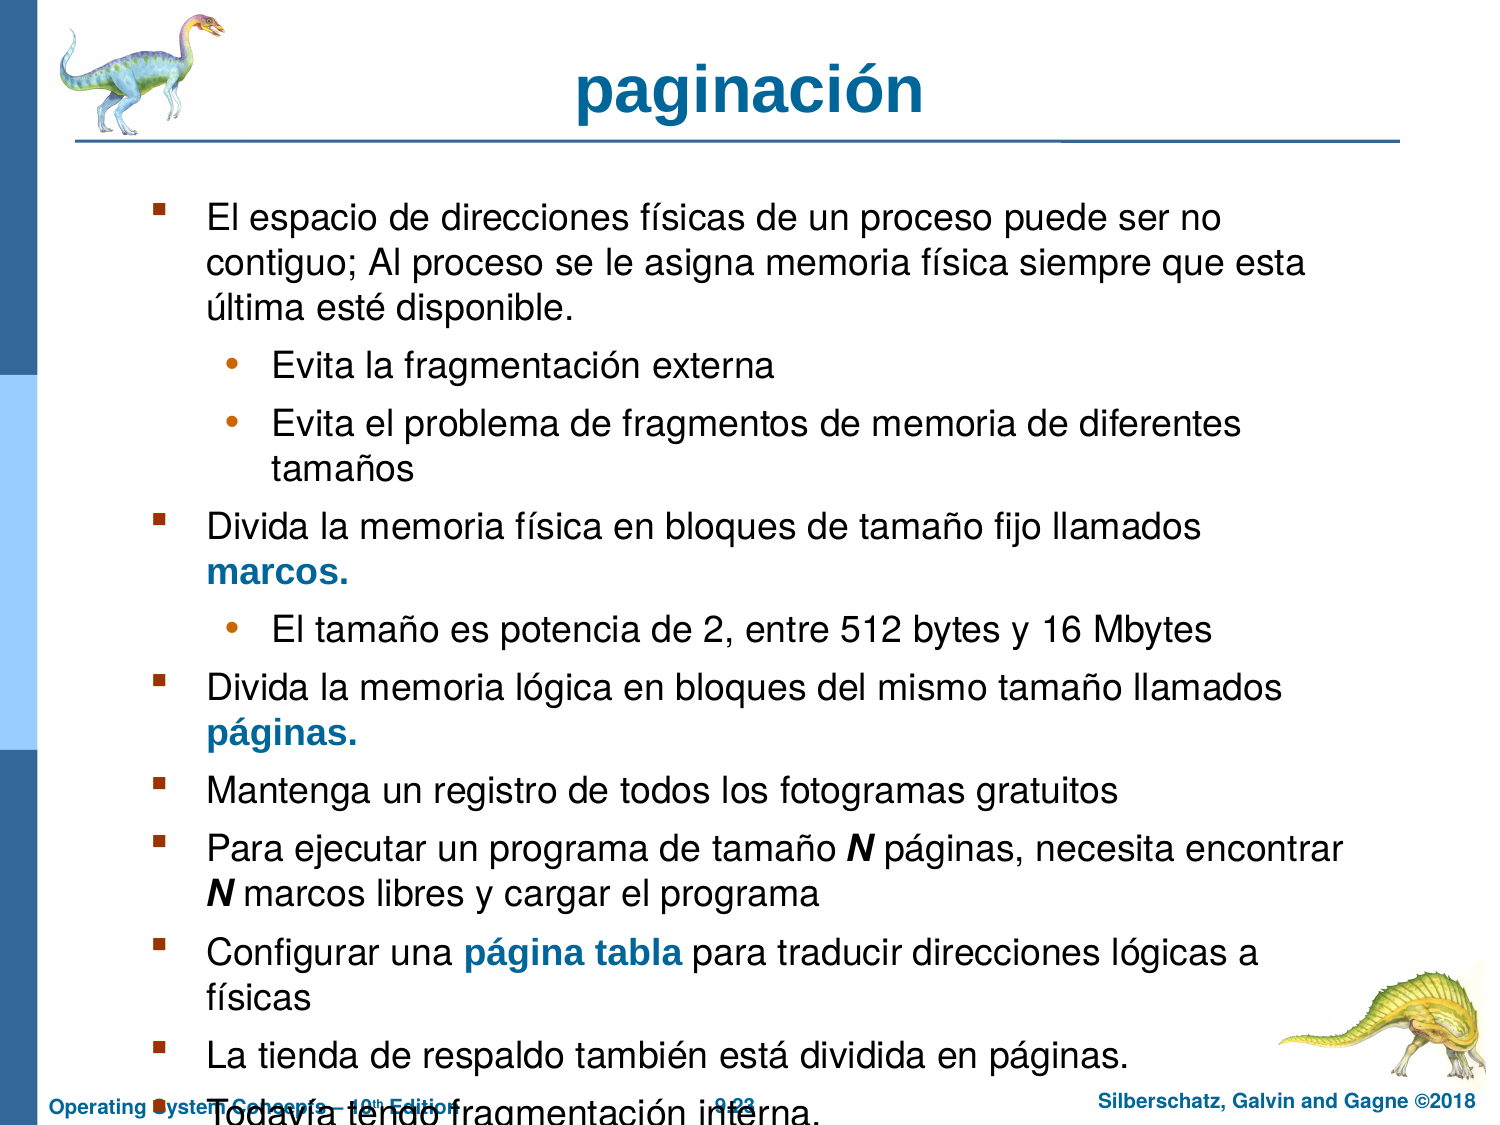

# paginación
El espacio de direcciones físicas de un proceso puede ser no contiguo; Al proceso se le asigna memoria física siempre que esta última esté disponible.
Evita la fragmentación externa
Evita el problema de fragmentos de memoria de diferentes tamaños
Divida la memoria física en bloques de tamaño fijo llamados marcos.
El tamaño es potencia de 2, entre 512 bytes y 16 Mbytes
Divida la memoria lógica en bloques del mismo tamaño llamados páginas.
Mantenga un registro de todos los fotogramas gratuitos
Para ejecutar un programa de tamaño N páginas, necesita encontrar N marcos libres y cargar el programa
Configurar una página tabla para traducir direcciones lógicas a físicas
La tienda de respaldo también está dividida en páginas.
Todavía tengo fragmentación interna.